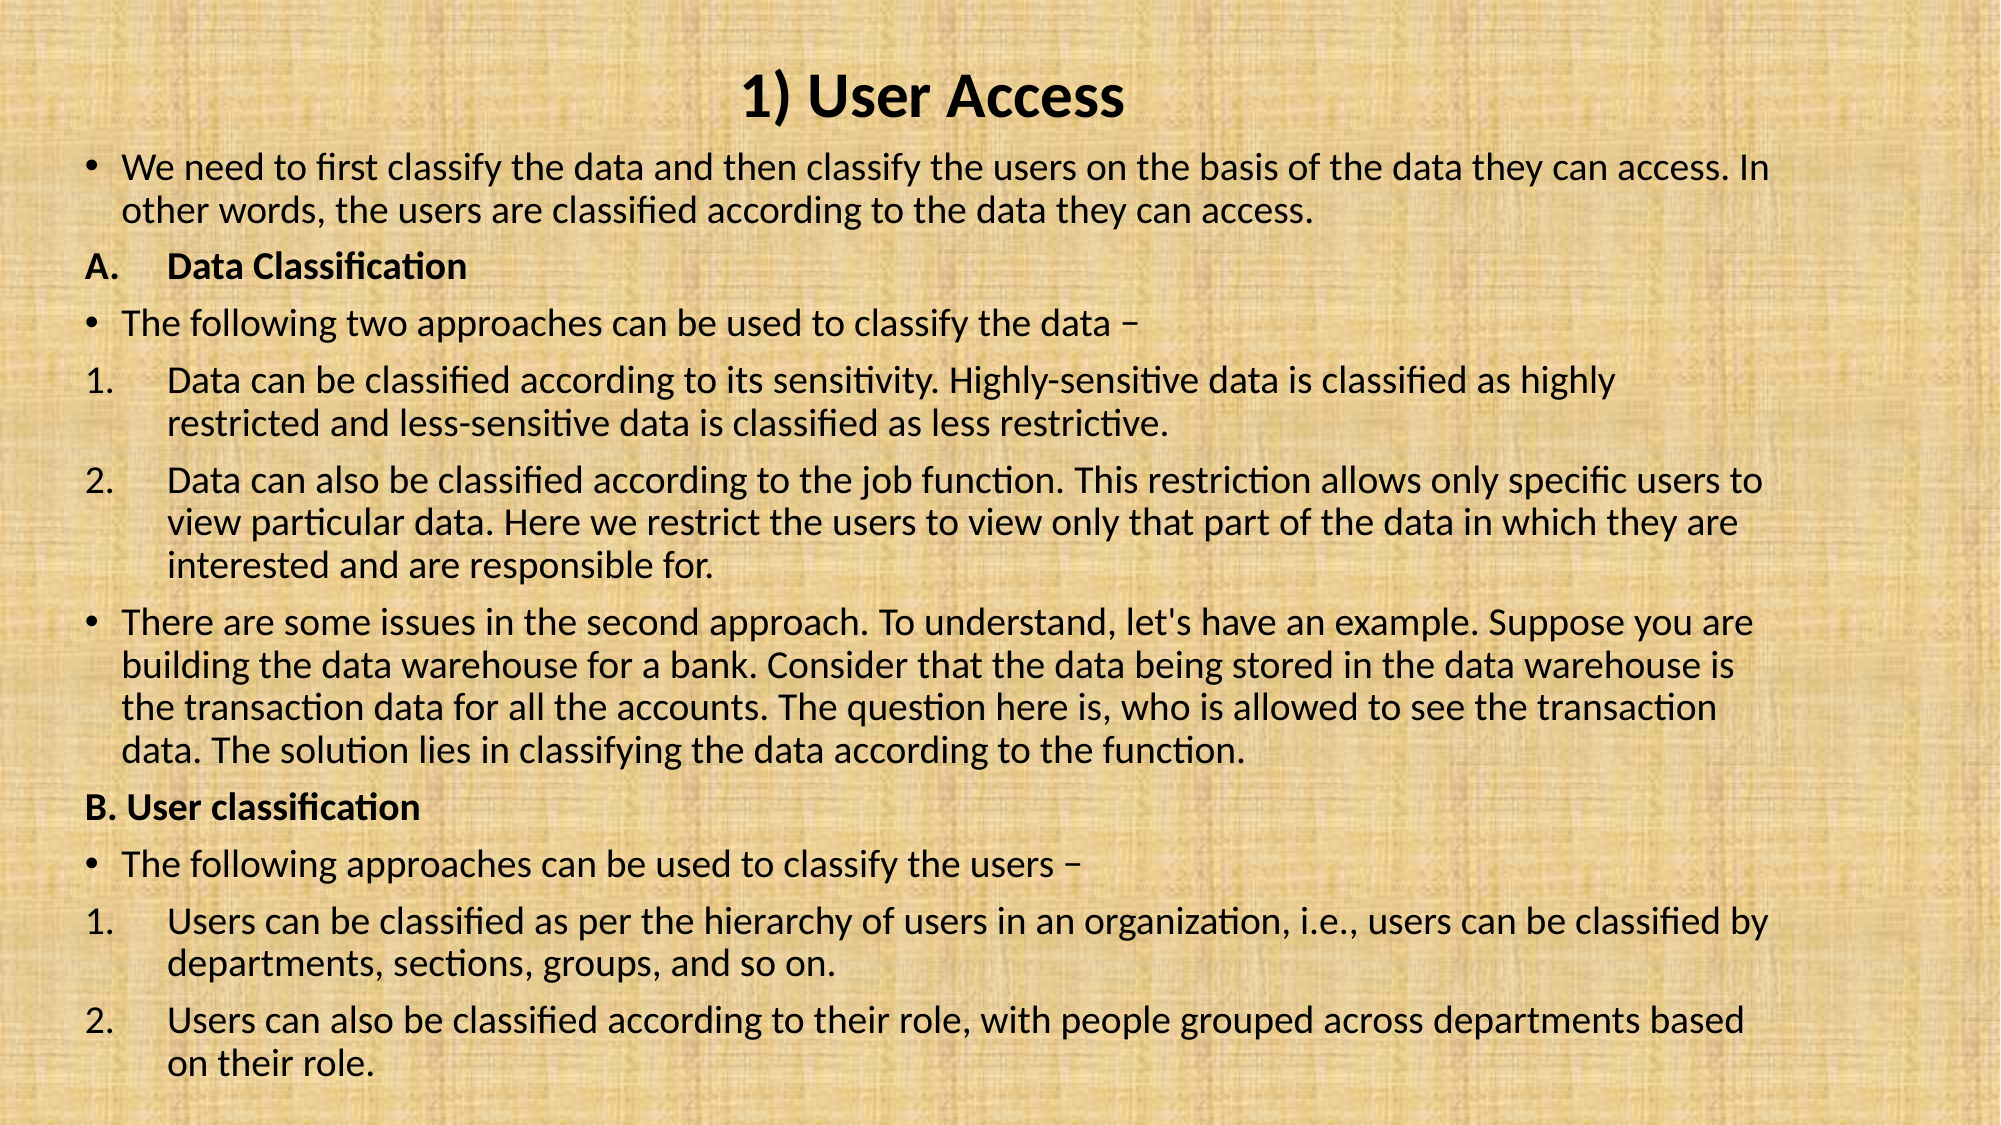

1) User Access
We need to first classify the data and then classify the users on the basis of the data they can access. In other words, the users are classified according to the data they can access.
Data Classification
The following two approaches can be used to classify the data −
Data can be classified according to its sensitivity. Highly-sensitive data is classified as highly restricted and less-sensitive data is classified as less restrictive.
Data can also be classified according to the job function. This restriction allows only specific users to view particular data. Here we restrict the users to view only that part of the data in which they are interested and are responsible for.
There are some issues in the second approach. To understand, let's have an example. Suppose you are building the data warehouse for a bank. Consider that the data being stored in the data warehouse is the transaction data for all the accounts. The question here is, who is allowed to see the transaction data. The solution lies in classifying the data according to the function.
B. User classification
The following approaches can be used to classify the users −
Users can be classified as per the hierarchy of users in an organization, i.e., users can be classified by departments, sections, groups, and so on.
Users can also be classified according to their role, with people grouped across departments based on their role.